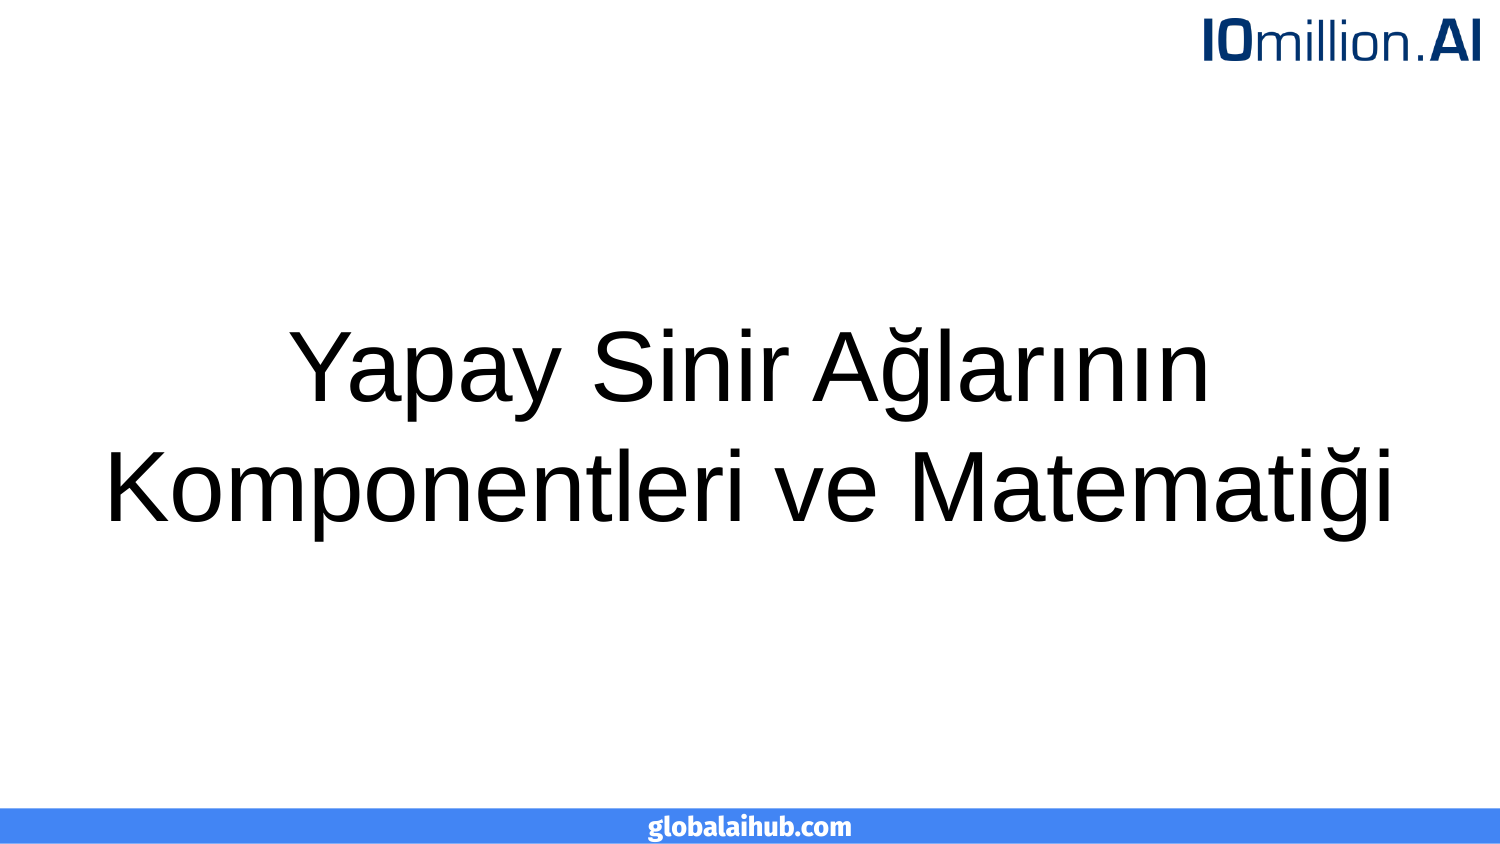

# Yapay Sinir Ağlarının
Komponentleri ve Matematiği